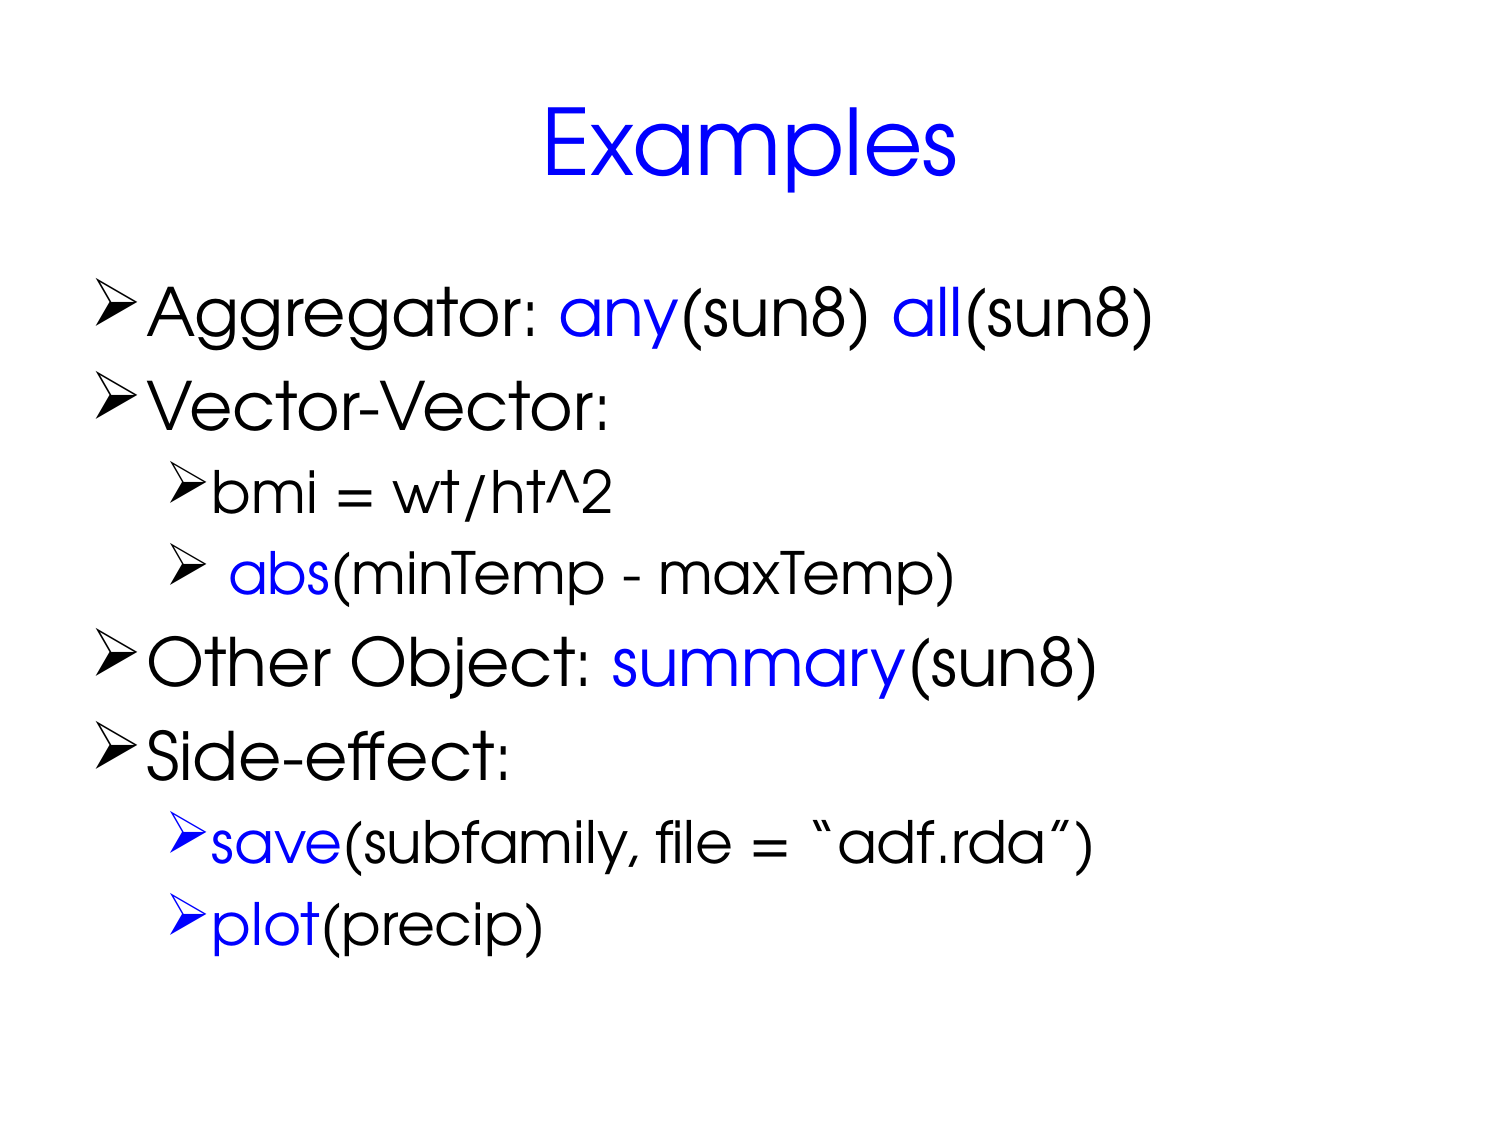

# Examples
Aggregator: any(sun8) all(sun8)
Vector-Vector:
bmi = wt/ht^2
 abs(minTemp - maxTemp)
Other Object: summary(sun8)
Side-effect:
save(subfamily, file = “adf.rda”)
plot(precip)